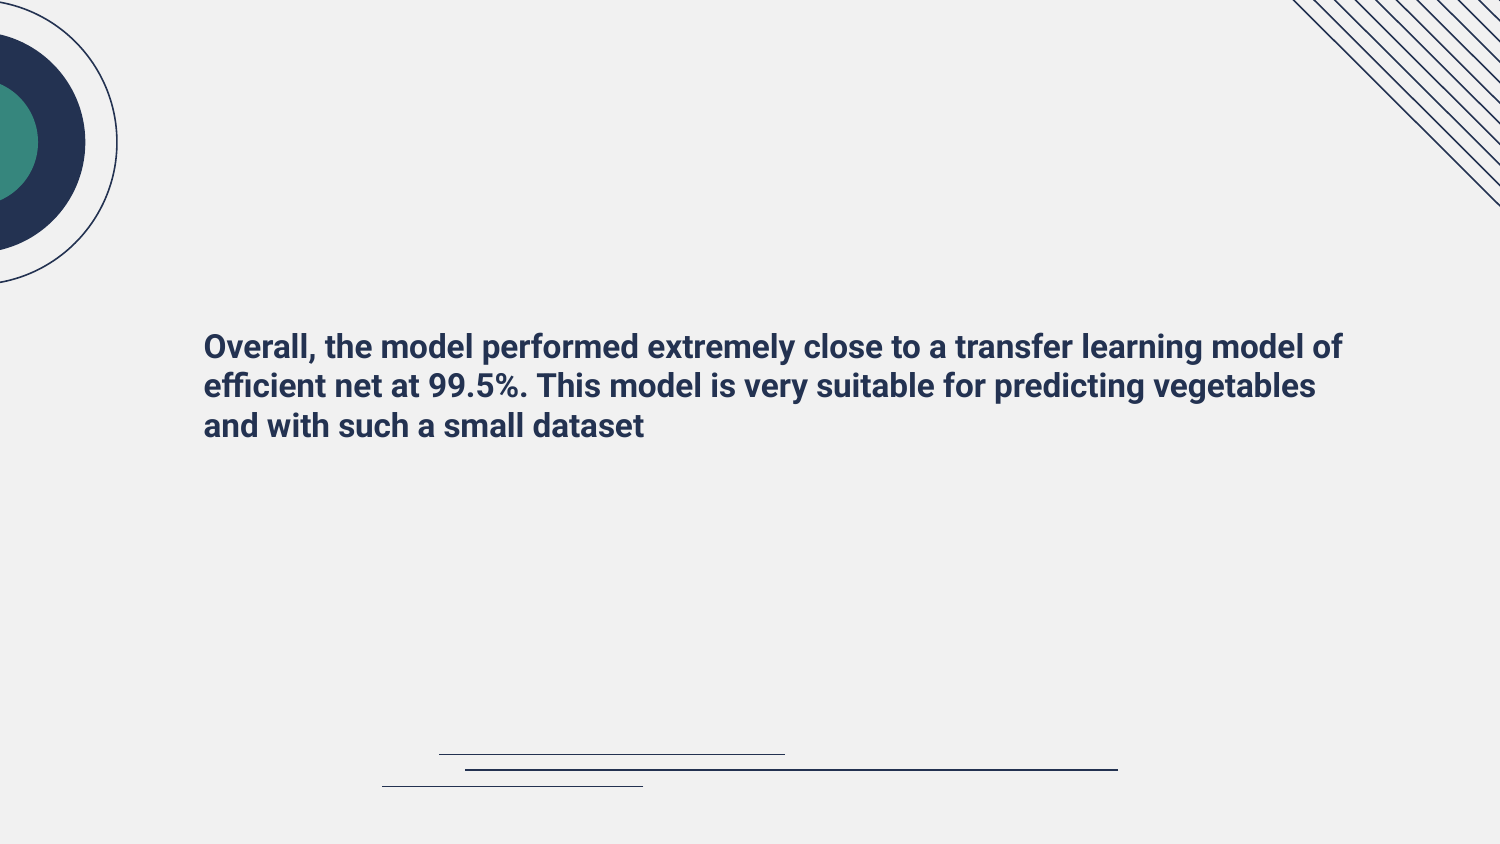

Overall, the model performed extremely close to a transfer learning model of efficient net at 99.5%. This model is very suitable for predicting vegetables and with such a small dataset